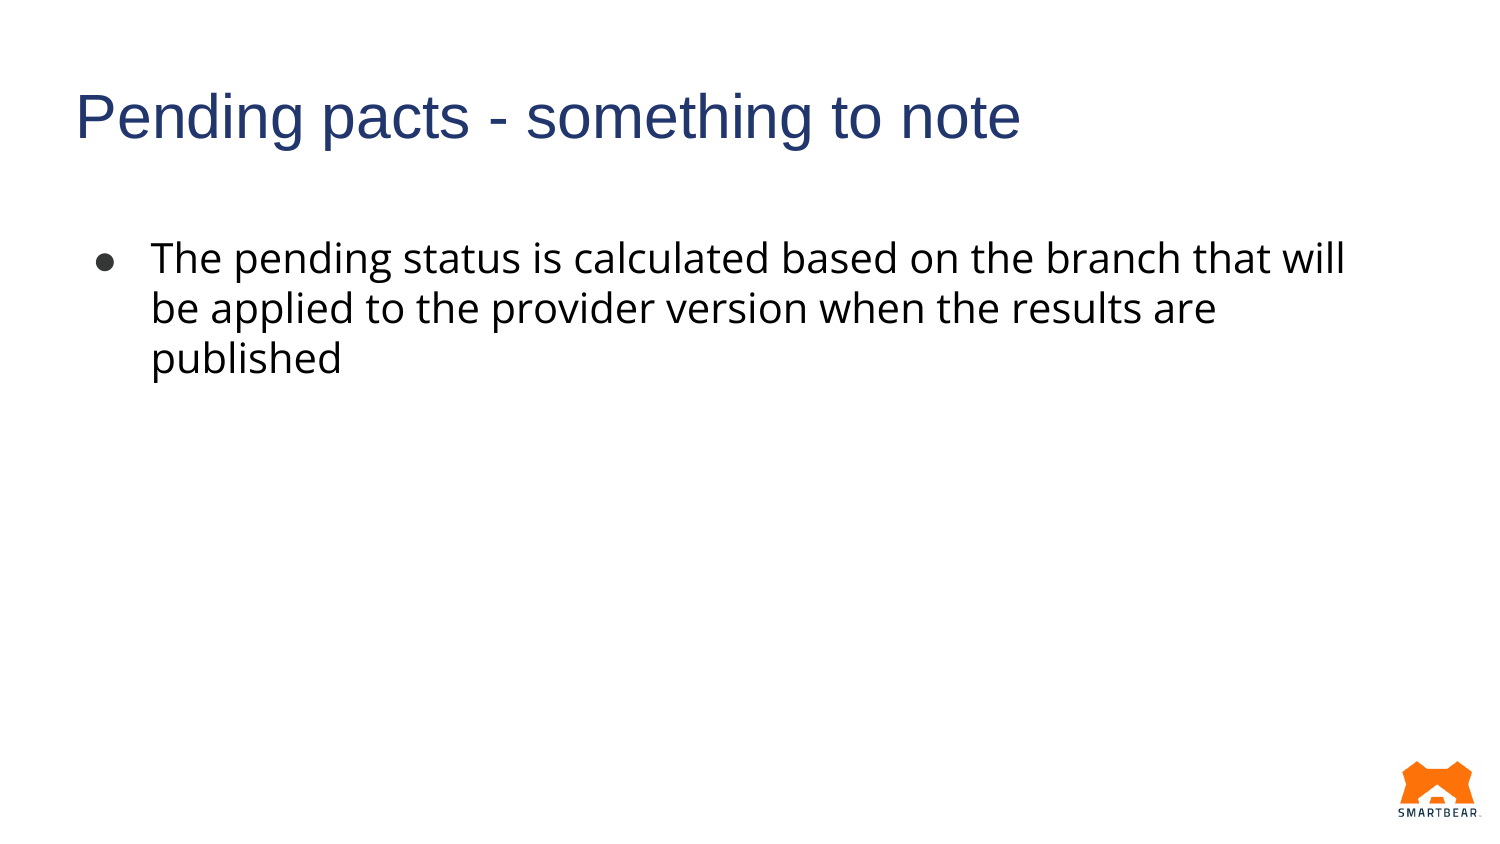

# Pending pacts - something to note
The pending status is calculated based on the branch that will be applied to the provider version when the results are published